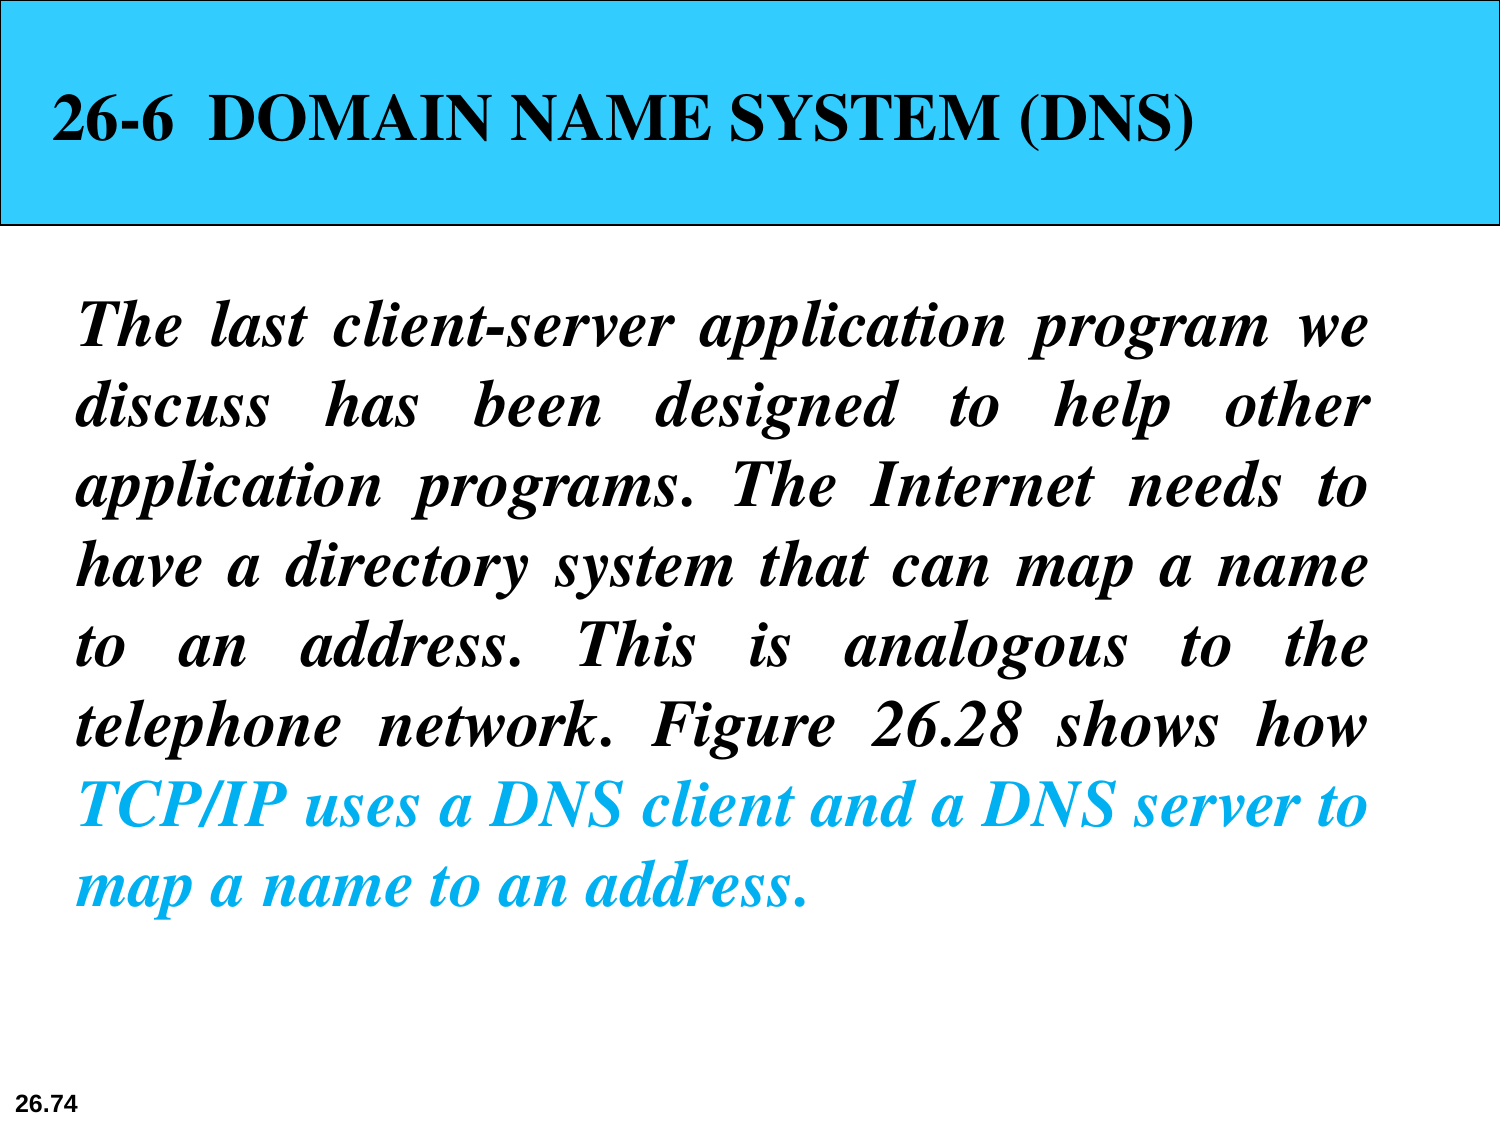

26-6  DOMAIN NAME SYSTEM (DNS)
The last client-server application program we discuss has been designed to help other application programs. The Internet needs to have a directory system that can map a name to an address. This is analogous to the telephone network. Figure 26.28 shows how TCP/IP uses a DNS client and a DNS server to map a name to an address.
26.74